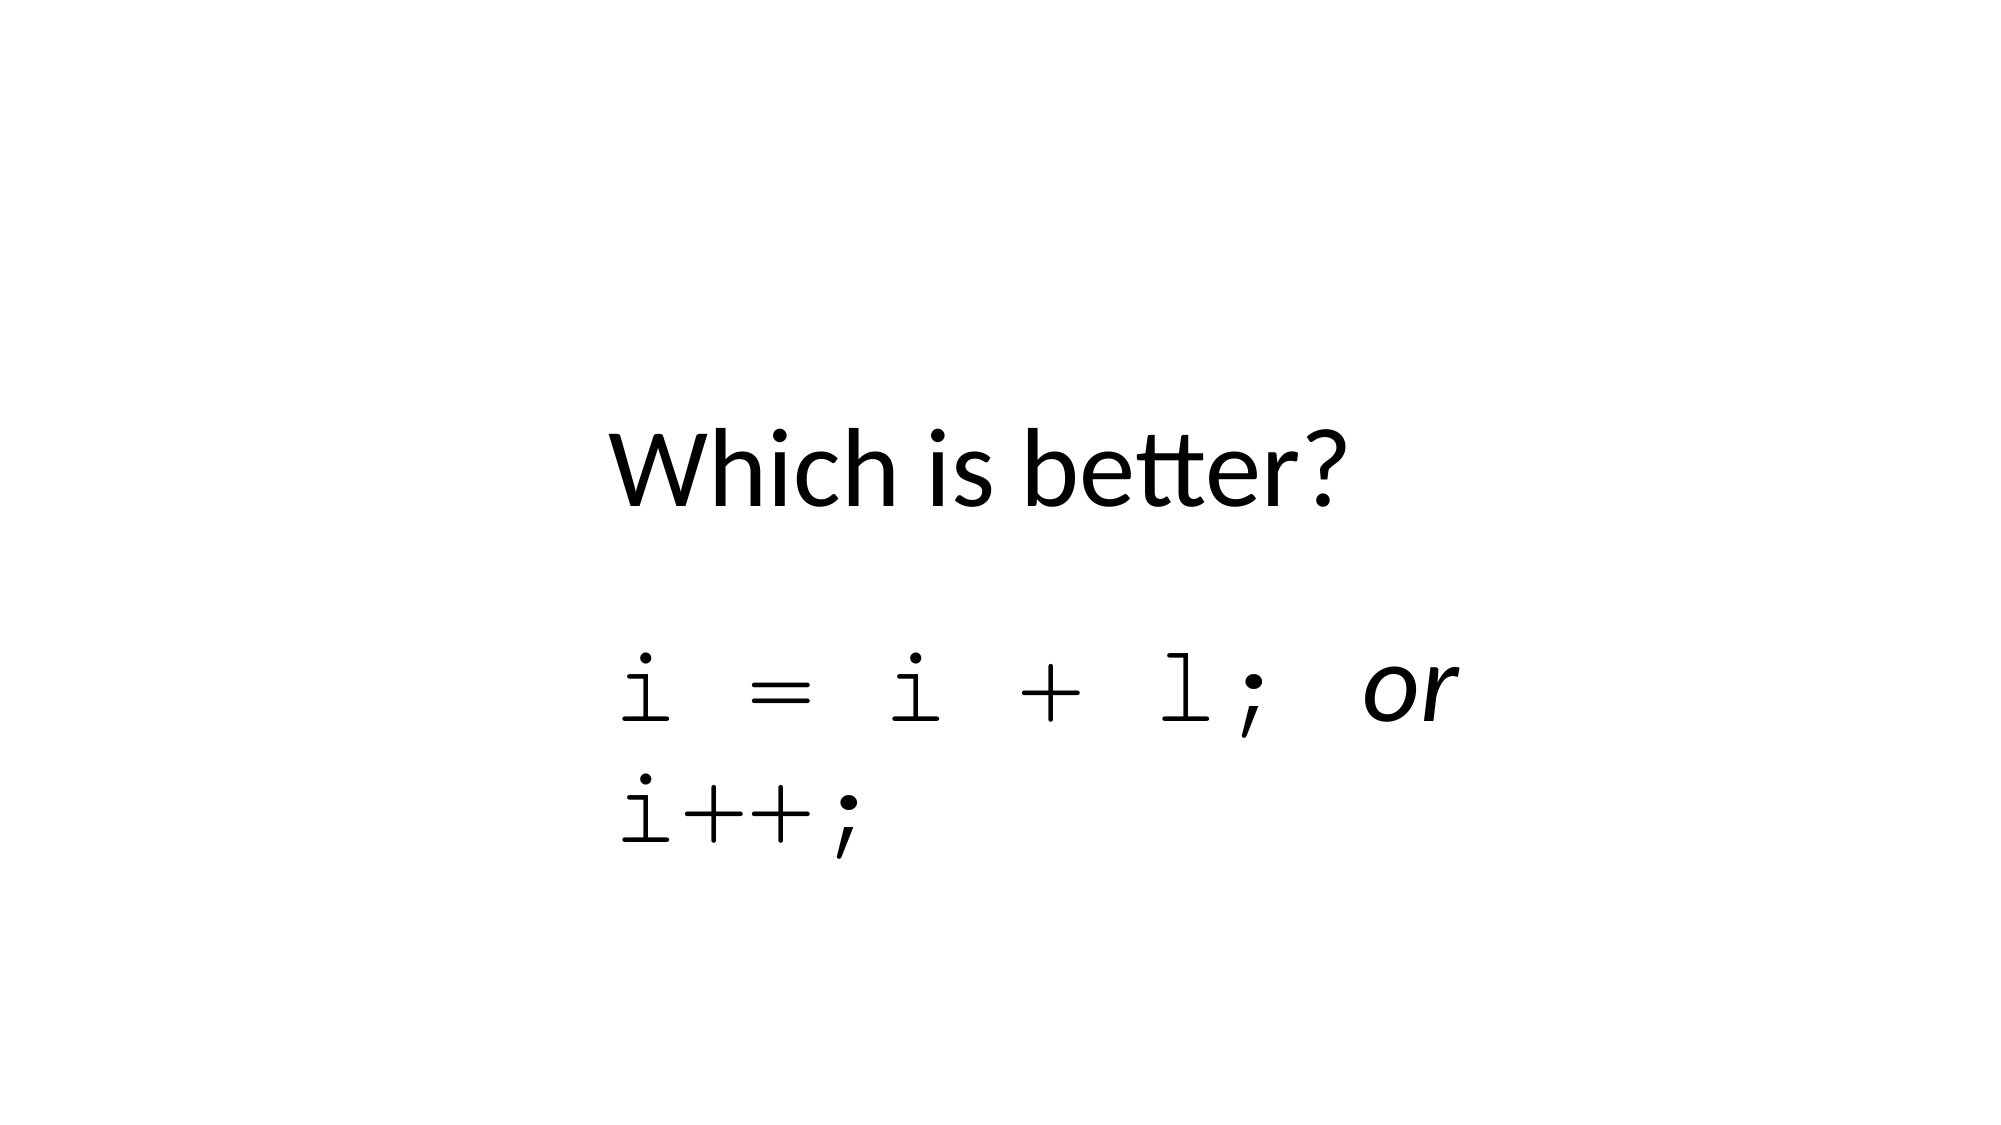

# Which is better?
i = i + l; 	or
i++;